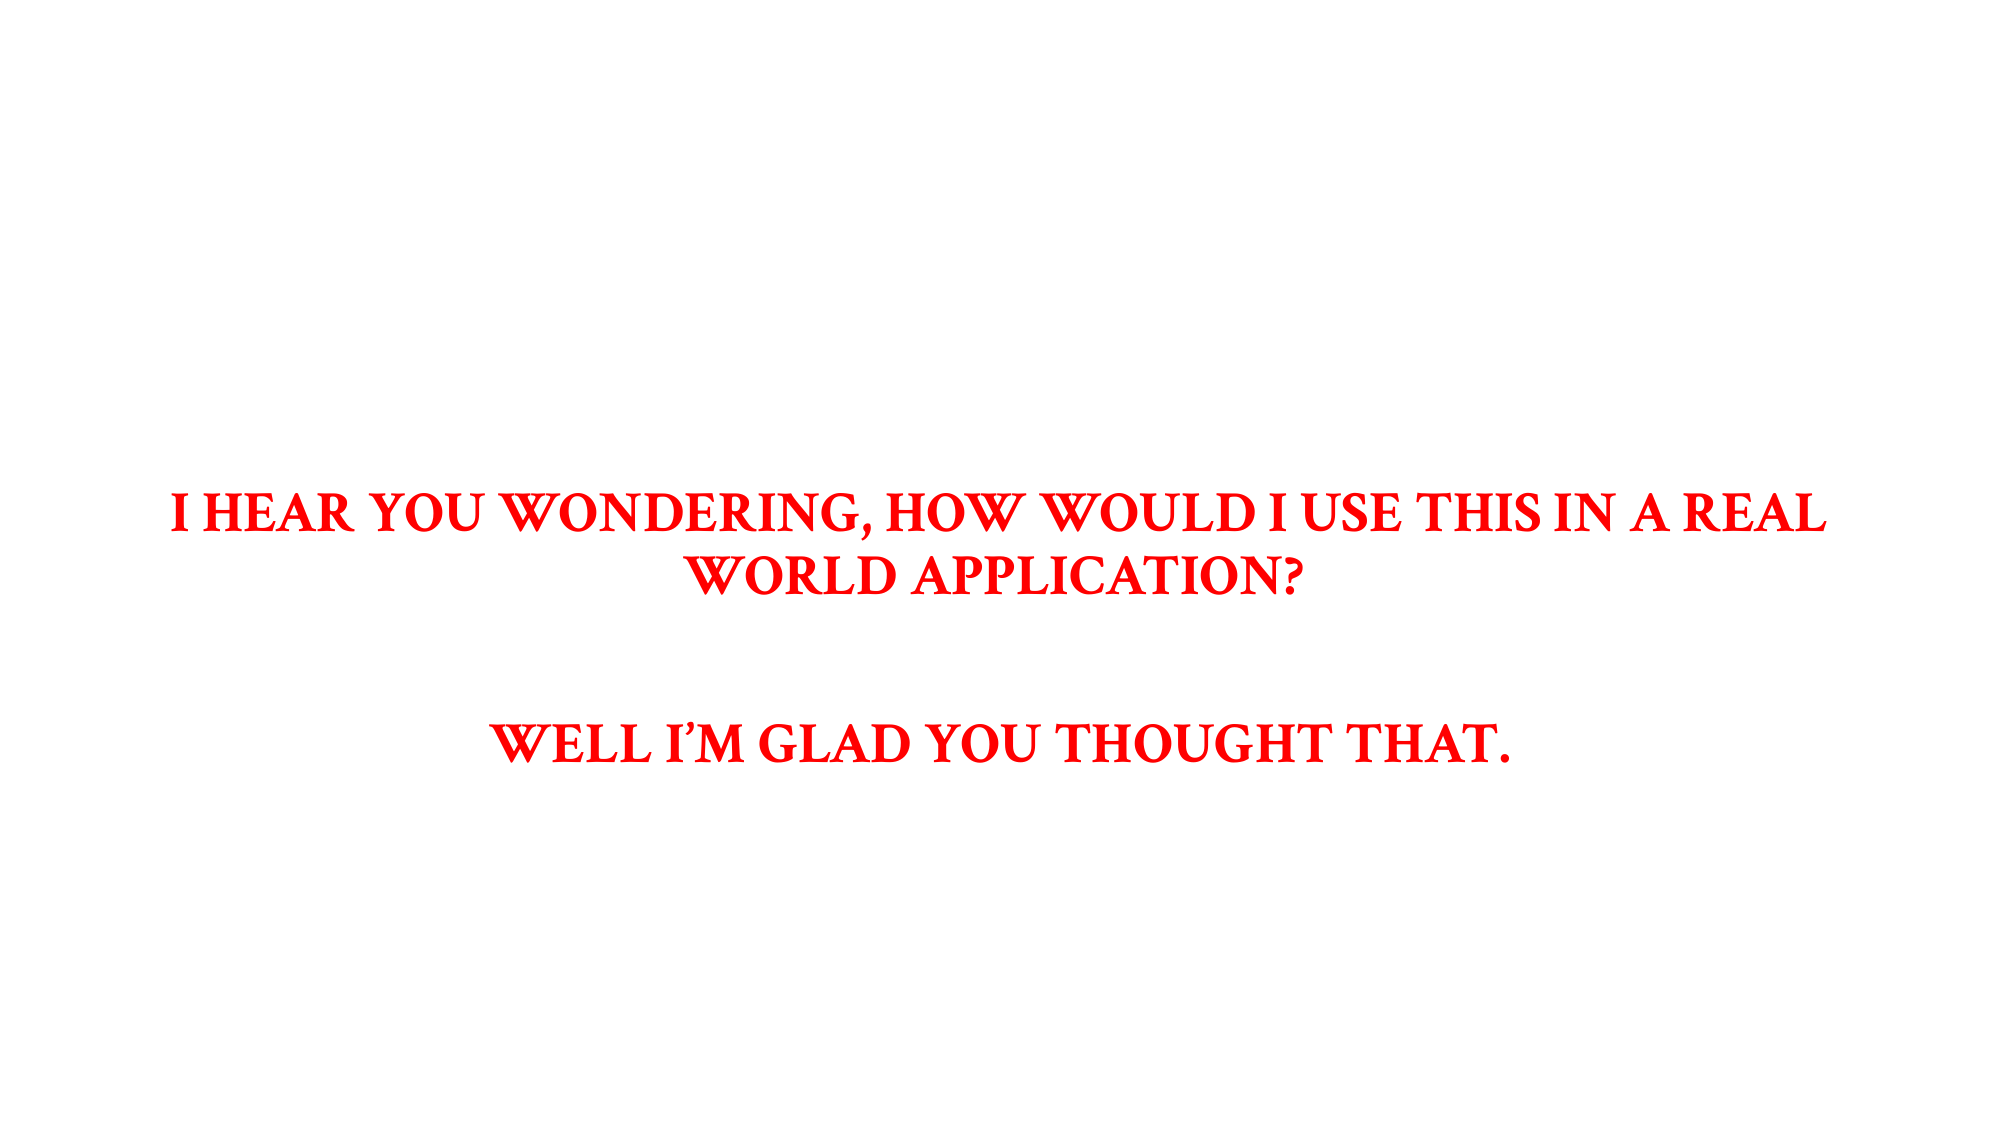

I HEAR YOU WONDERING, HOW WOULD I USE THIS IN A REAL WORLD APPLICATION?

WELL I’M GLAD YOU THOUGHT THAT.